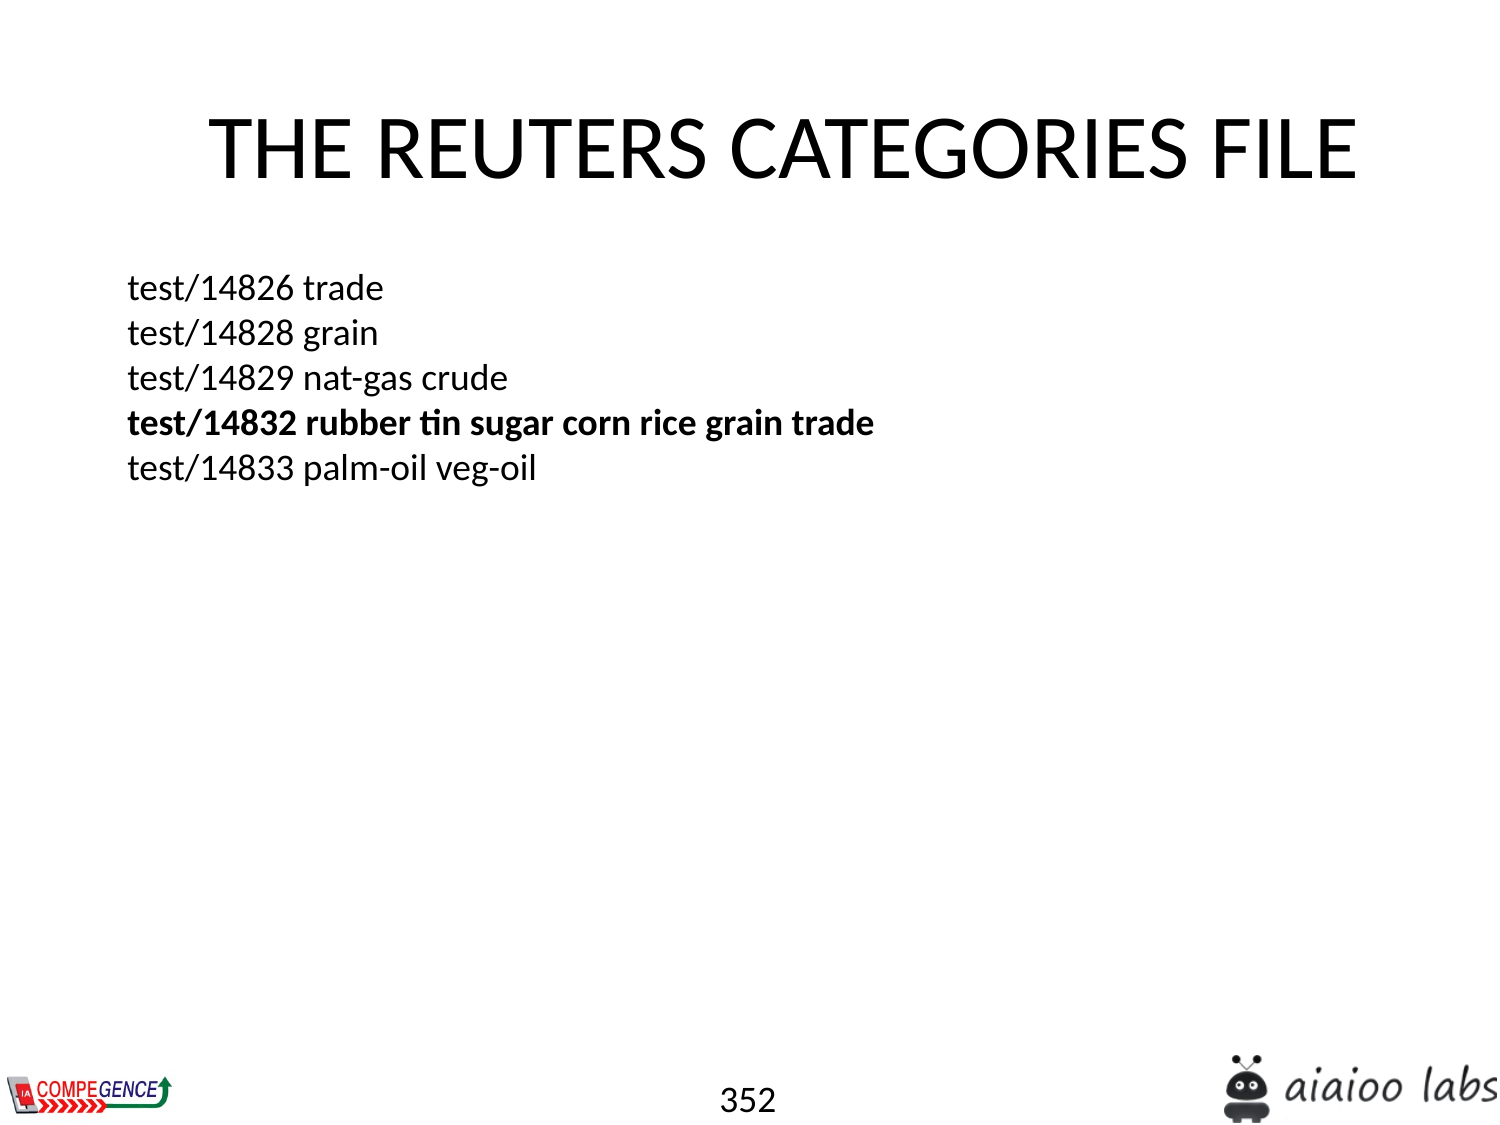

# THE REUTERS CATEGORIES FILE
test/14826 trade
test/14828 grain
test/14829 nat-gas crude
test/14832 rubber tin sugar corn rice grain trade
test/14833 palm-oil veg-oil